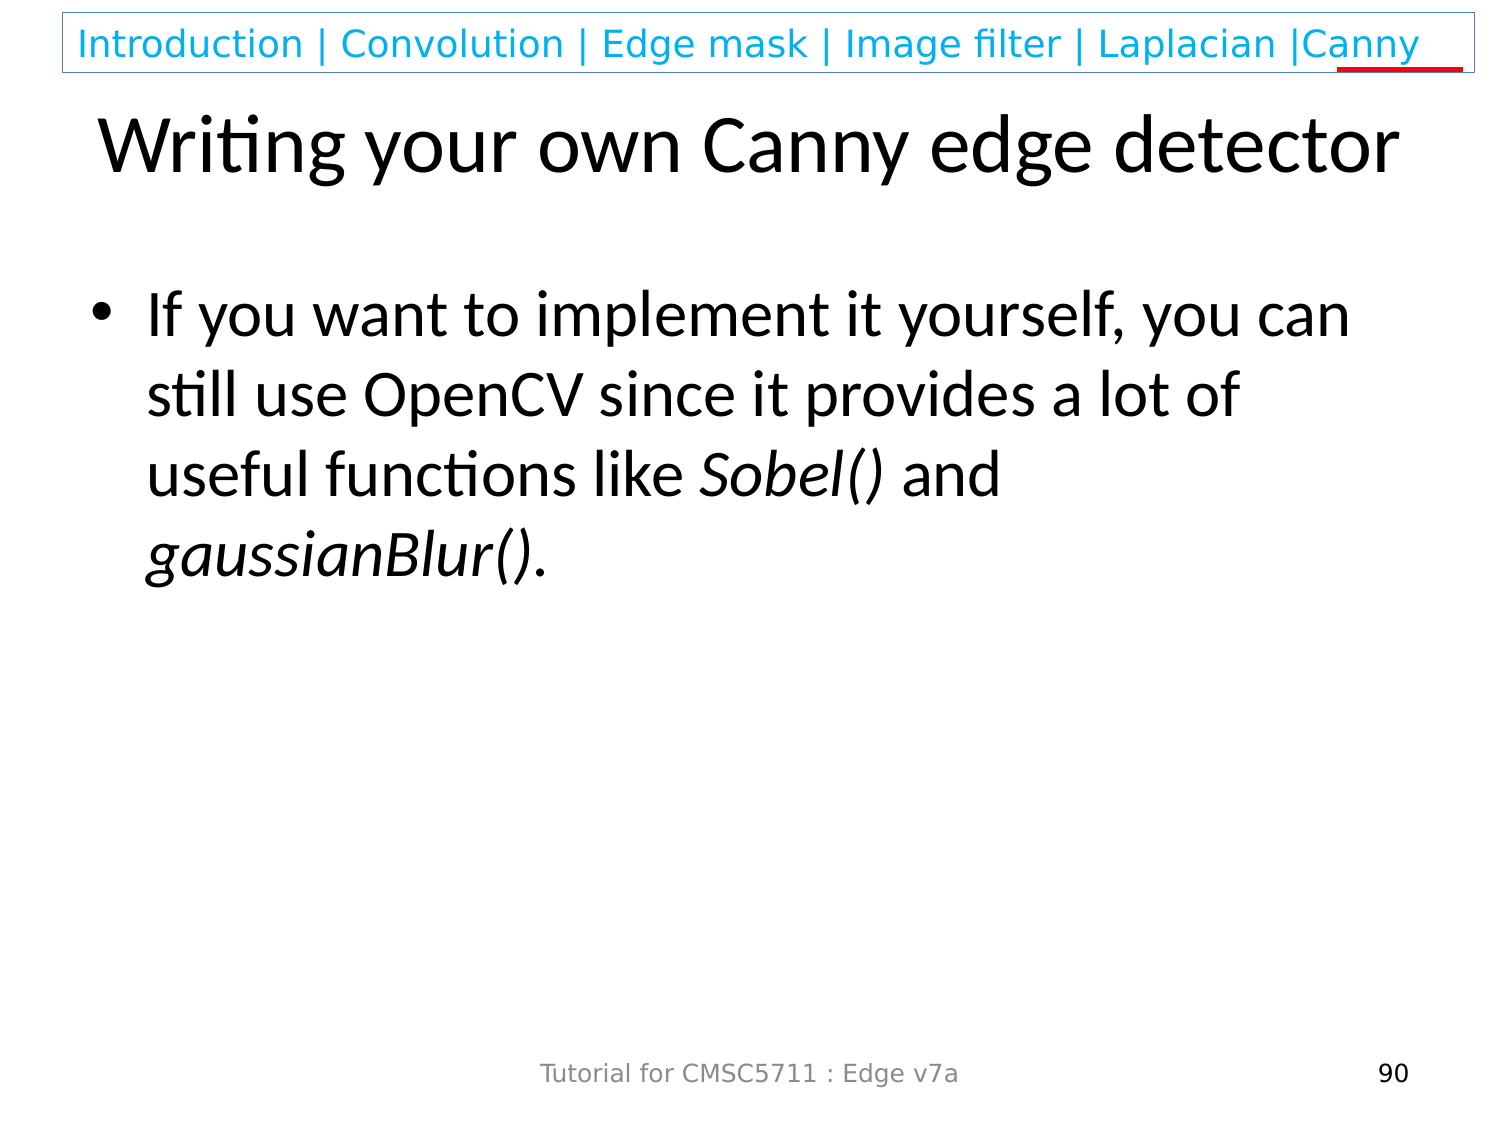

# Writing your own Canny edge detector
If you want to implement it yourself, you can still use OpenCV since it provides a lot of useful functions like Sobel() and gaussianBlur().
Tutorial for CMSC5711 : Edge v7a
90